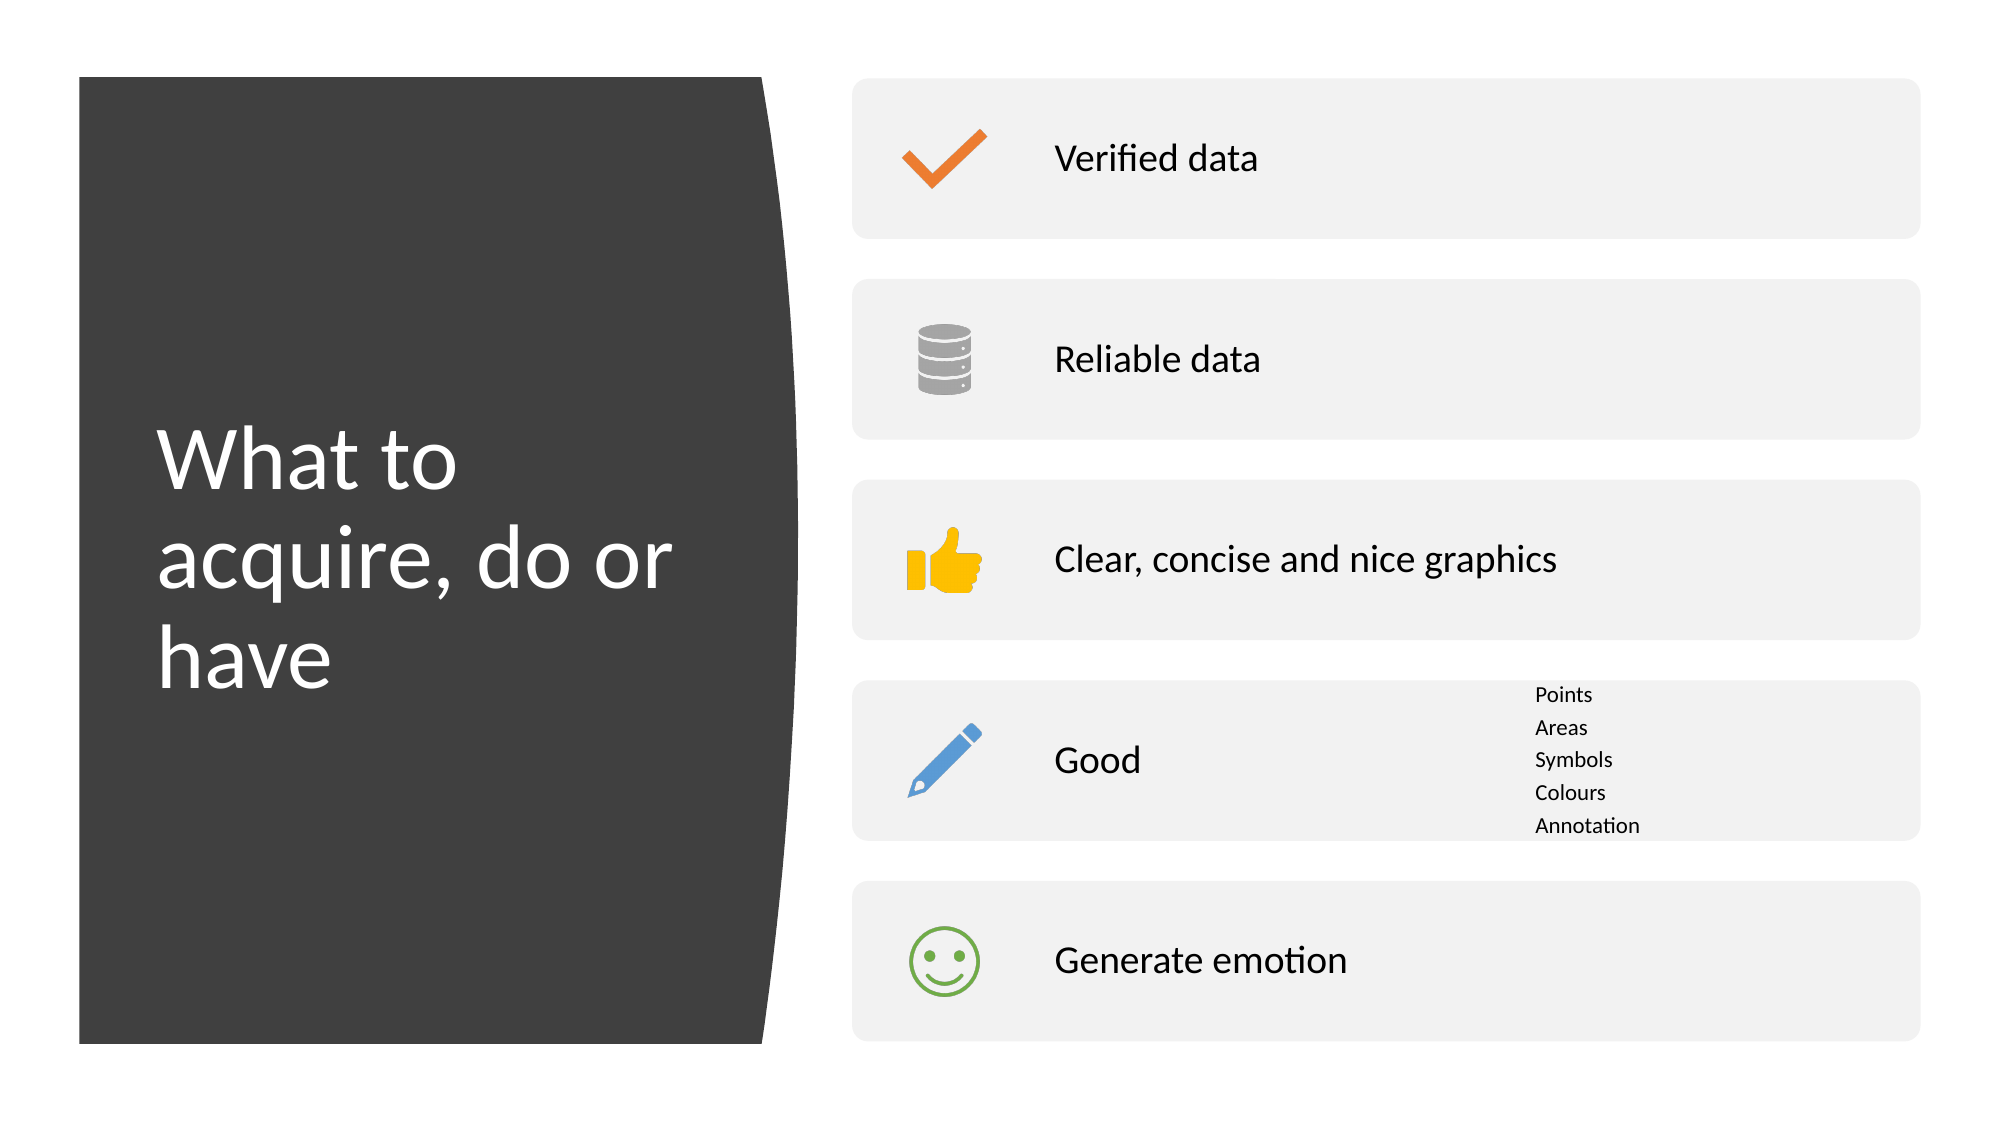

Verified data
Reliable data
Clear, concise and nice graphics
Good
Points
Areas
Symbols
Colours
Annotation
Generate emotion

# What to acquire, do or have